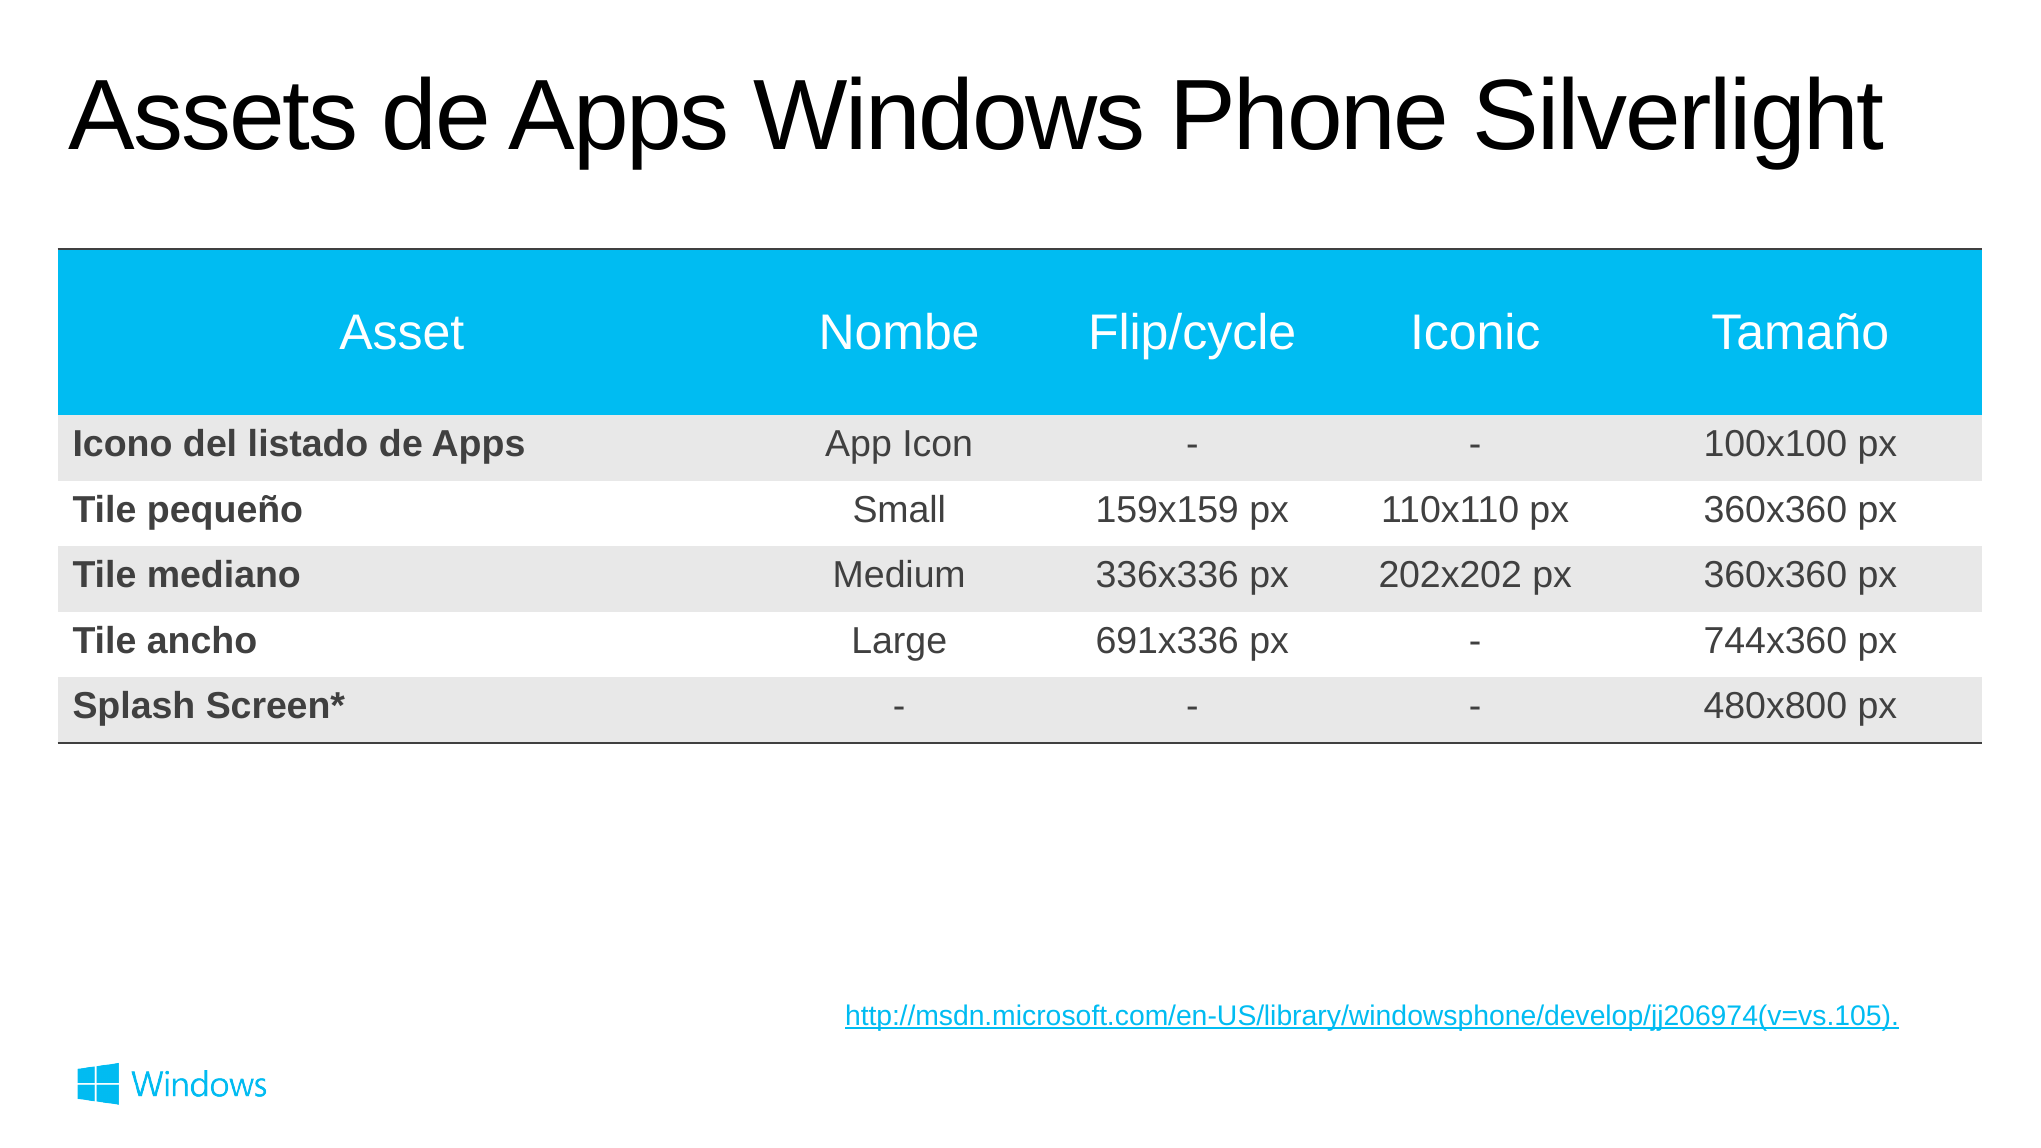

# Assets de Apps Windows Phone Silverlight
| Asset | Nombe | Flip/cycle | Iconic | Tamaño |
| --- | --- | --- | --- | --- |
| Icono del listado de Apps | App Icon | - | - | 100x100 px |
| Tile pequeño | Small | 159x159 px | 110x110 px | 360x360 px |
| Tile mediano | Medium | 336x336 px | 202x202 px | 360x360 px |
| Tile ancho | Large | 691x336 px | - | 744x360 px |
| Splash Screen\* | - | - | - | 480x800 px |
*Splash screen can be scaled to support multi-resolutions, for more info go to http://msdn.microsoft.com/en-US/library/windowsphone/develop/jj206974(v=vs.105).aspx